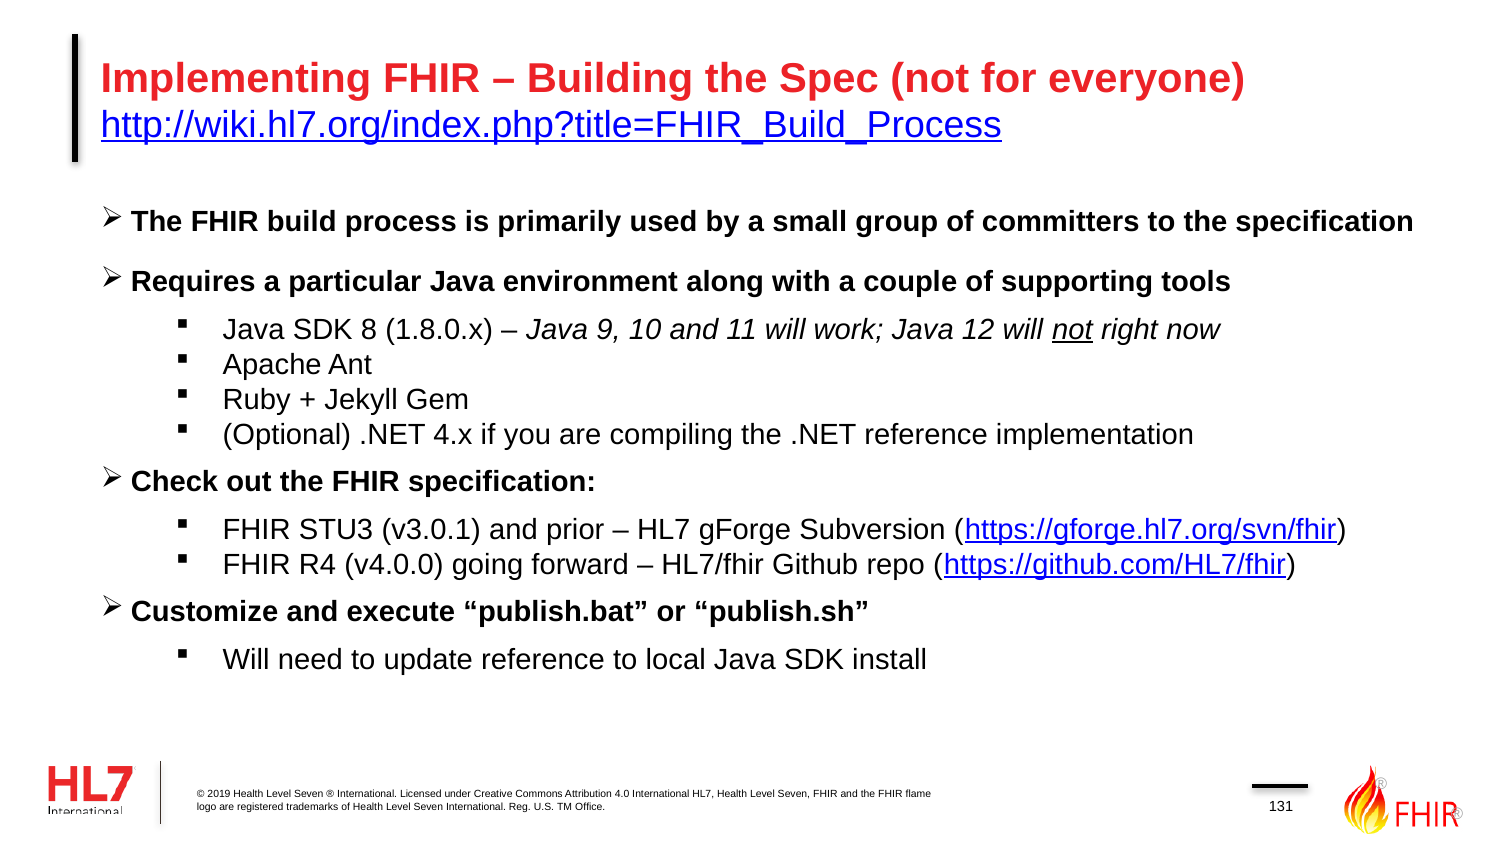

# Implementing FHIR – Building the Spec (not for everyone) http://wiki.hl7.org/index.php?title=FHIR_Build_Process
The FHIR build process is primarily used by a small group of committers to the specification
Requires a particular Java environment along with a couple of supporting tools
Java SDK 8 (1.8.0.x) – Java 9, 10 and 11 will work; Java 12 will not right now
Apache Ant
Ruby + Jekyll Gem
(Optional) .NET 4.x if you are compiling the .NET reference implementation
Check out the FHIR specification:
FHIR STU3 (v3.0.1) and prior – HL7 gForge Subversion (https://gforge.hl7.org/svn/fhir)
FHIR R4 (v4.0.0) going forward – HL7/fhir Github repo (https://github.com/HL7/fhir)
Customize and execute “publish.bat” or “publish.sh”
Will need to update reference to local Java SDK install
131
© 2019 Health Level Seven ® International. Licensed under Creative Commons Attribution 4.0 International HL7, Health Level Seven, FHIR and the FHIR flame logo are registered trademarks of Health Level Seven International. Reg. U.S. TM Office.